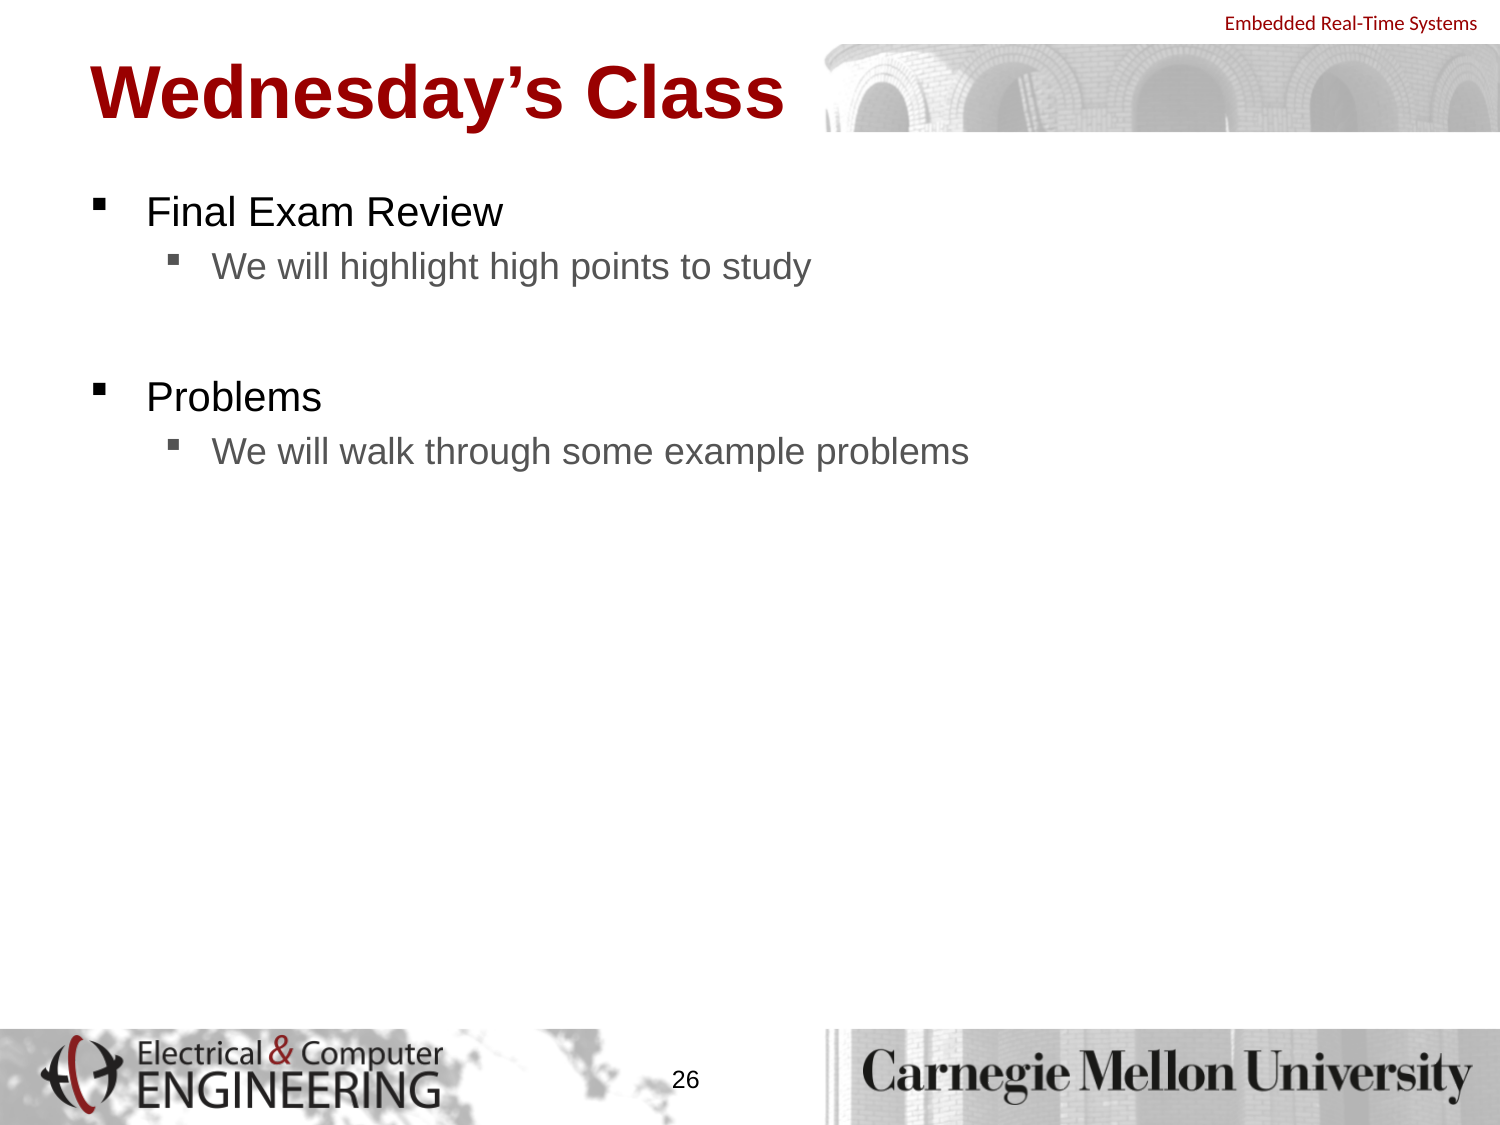

# Wednesday’s Class
Final Exam Review
We will highlight high points to study

Problems
We will walk through some example problems

26